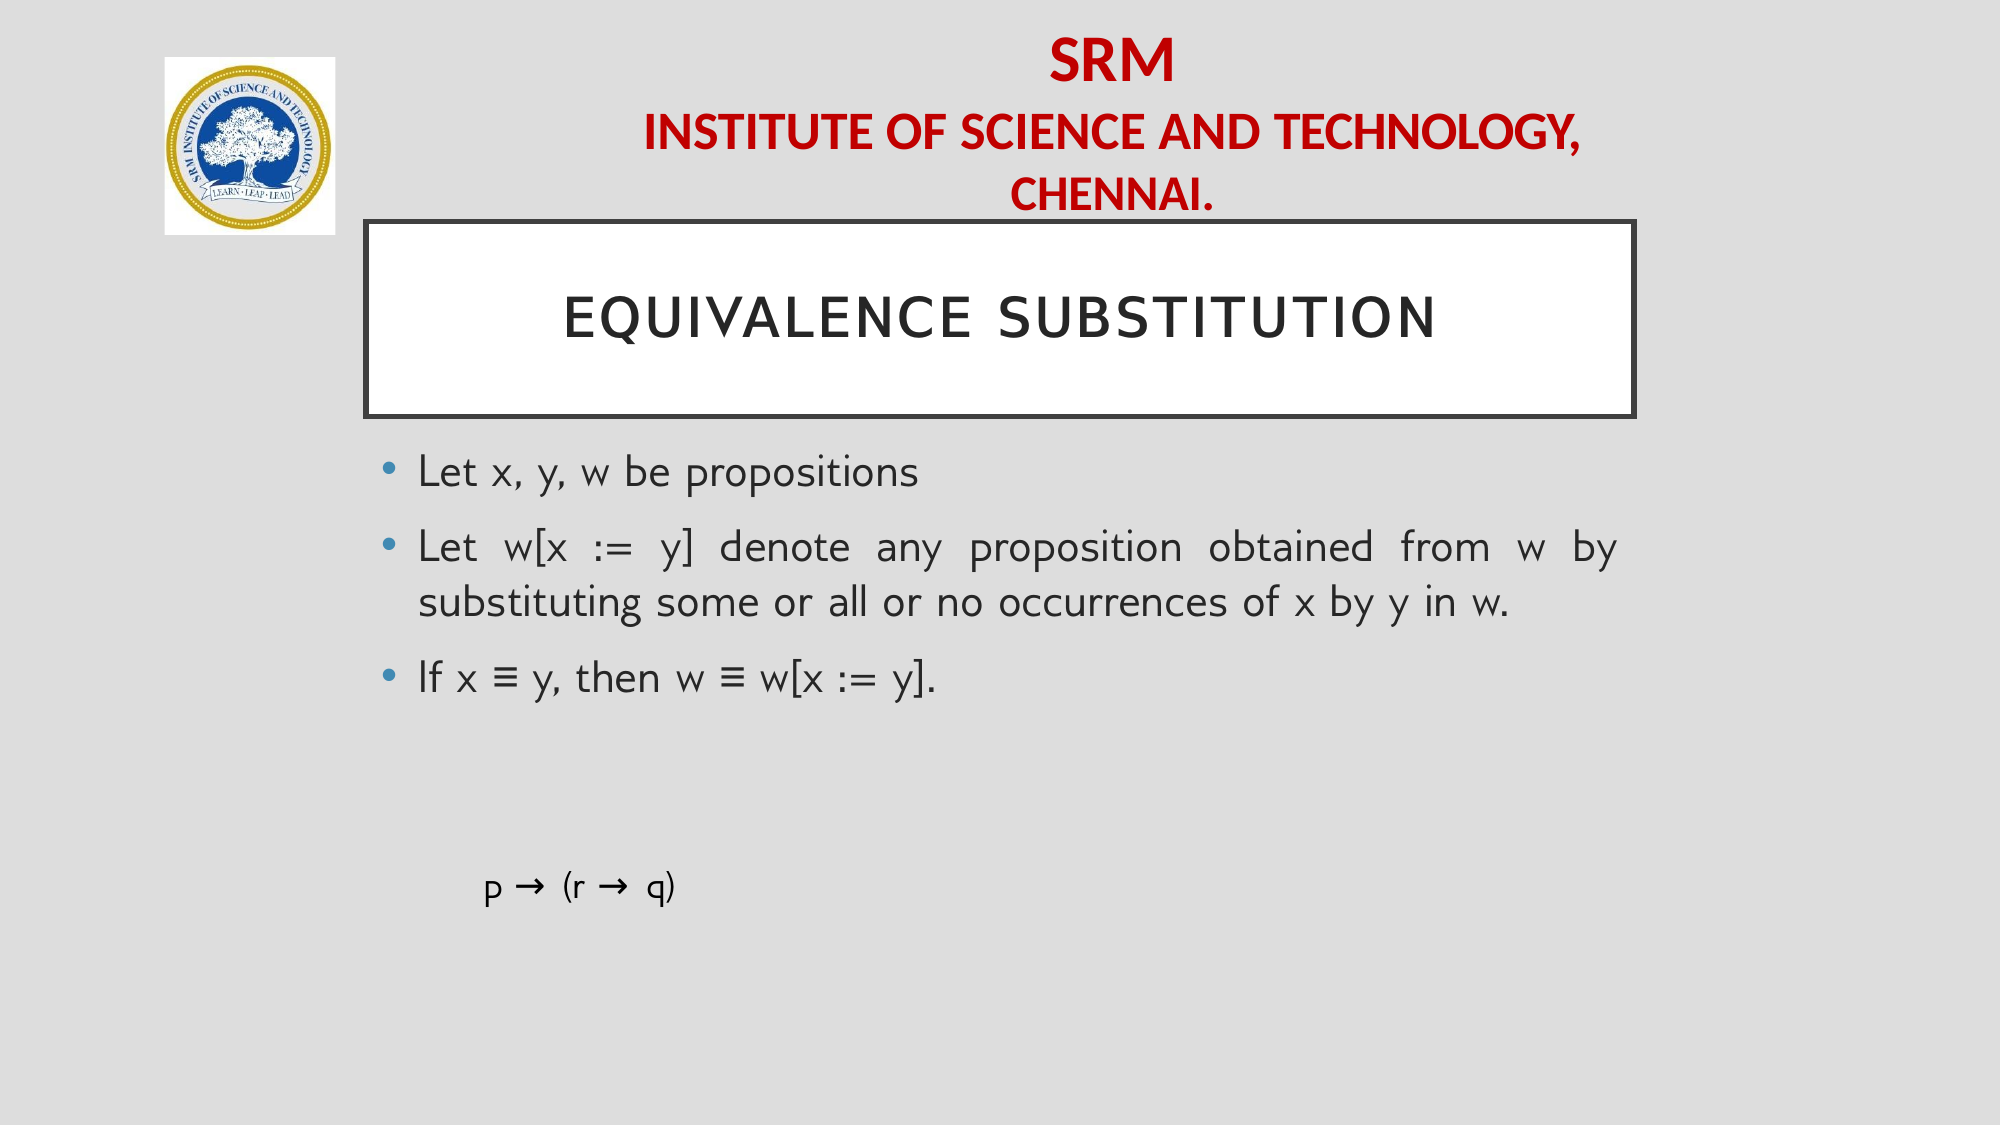

# Equivalence substitution
Let x, y, w be propositions
Let w[x := y] denote any proposition obtained from w by substituting some or all or no occurrences of x by y in w.
If x ≡ y, then w ≡ w[x := y].

p → (r → q)